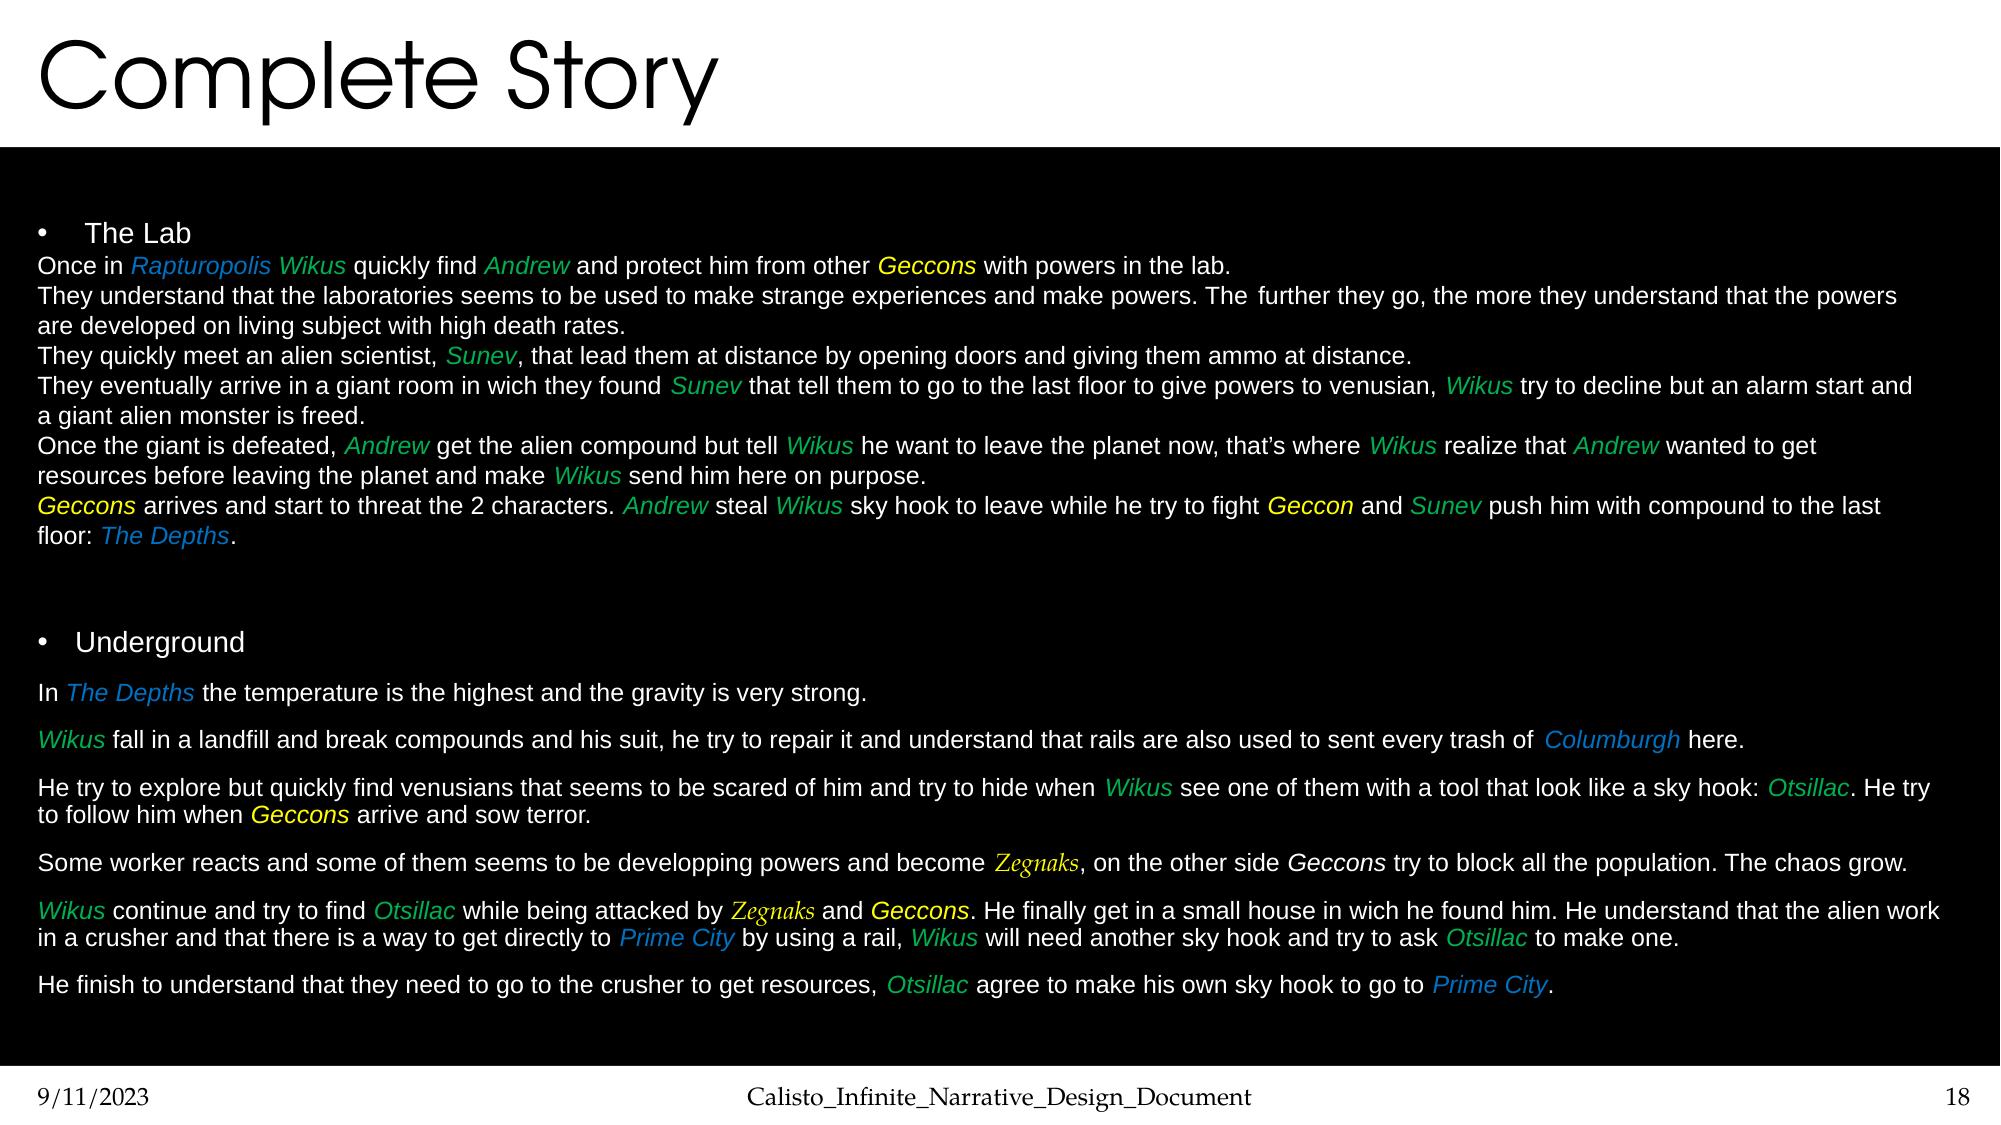

# Complete Story
The Lab
Once in Rapturopolis Wikus quickly find Andrew and protect him from other Geccons with powers in the lab.
They understand that the laboratories seems to be used to make strange experiences and make powers. The further they go, the more they understand that the powers are developed on living subject with high death rates.
They quickly meet an alien scientist, Sunev, that lead them at distance by opening doors and giving them ammo at distance.
They eventually arrive in a giant room in wich they found Sunev that tell them to go to the last floor to give powers to venusian, Wikus try to decline but an alarm start and a giant alien monster is freed.
Once the giant is defeated, Andrew get the alien compound but tell Wikus he want to leave the planet now, that’s where Wikus realize that Andrew wanted to get resources before leaving the planet and make Wikus send him here on purpose.
Geccons arrives and start to threat the 2 characters. Andrew steal Wikus sky hook to leave while he try to fight Geccon and Sunev push him with compound to the last floor: The Depths.
Underground
In The Depths the temperature is the highest and the gravity is very strong.
Wikus fall in a landfill and break compounds and his suit, he try to repair it and understand that rails are also used to sent every trash of Columburgh here.
He try to explore but quickly find venusians that seems to be scared of him and try to hide when Wikus see one of them with a tool that look like a sky hook: Otsillac. He try to follow him when Geccons arrive and sow terror.
Some worker reacts and some of them seems to be developping powers and become Zegnaks, on the other side Geccons try to block all the population. The chaos grow.
Wikus continue and try to find Otsillac while being attacked by Zegnaks and Geccons. He finally get in a small house in wich he found him. He understand that the alien work in a crusher and that there is a way to get directly to Prime City by using a rail, Wikus will need another sky hook and try to ask Otsillac to make one.
He finish to understand that they need to go to the crusher to get resources, Otsillac agree to make his own sky hook to go to Prime City.
9/11/2023
Calisto_Infinite_Narrative_Design_Document
18